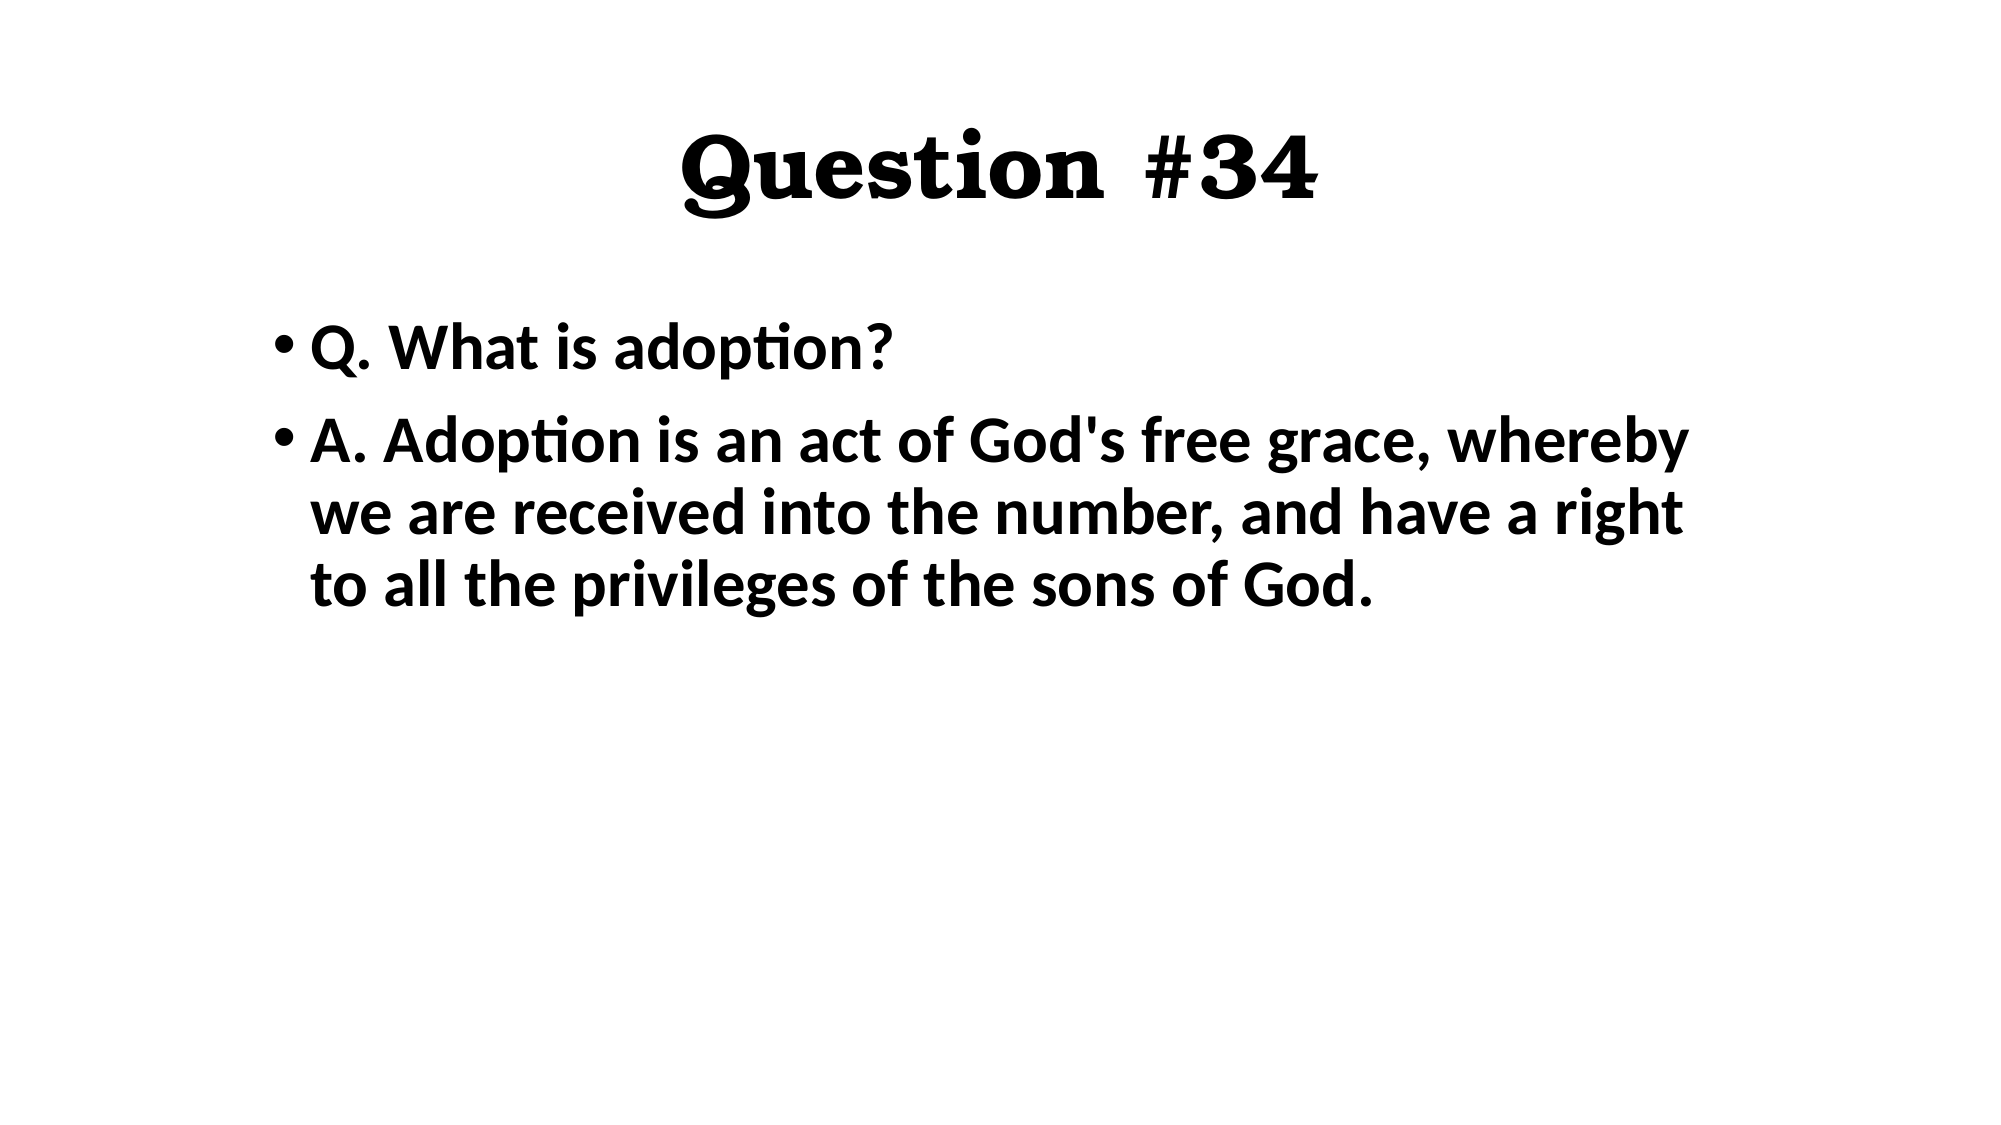

# Question #34
Q. What is adoption?
A. Adoption is an act of God's free grace, whereby we are received into the number, and have a right to all the privileges of the sons of God.